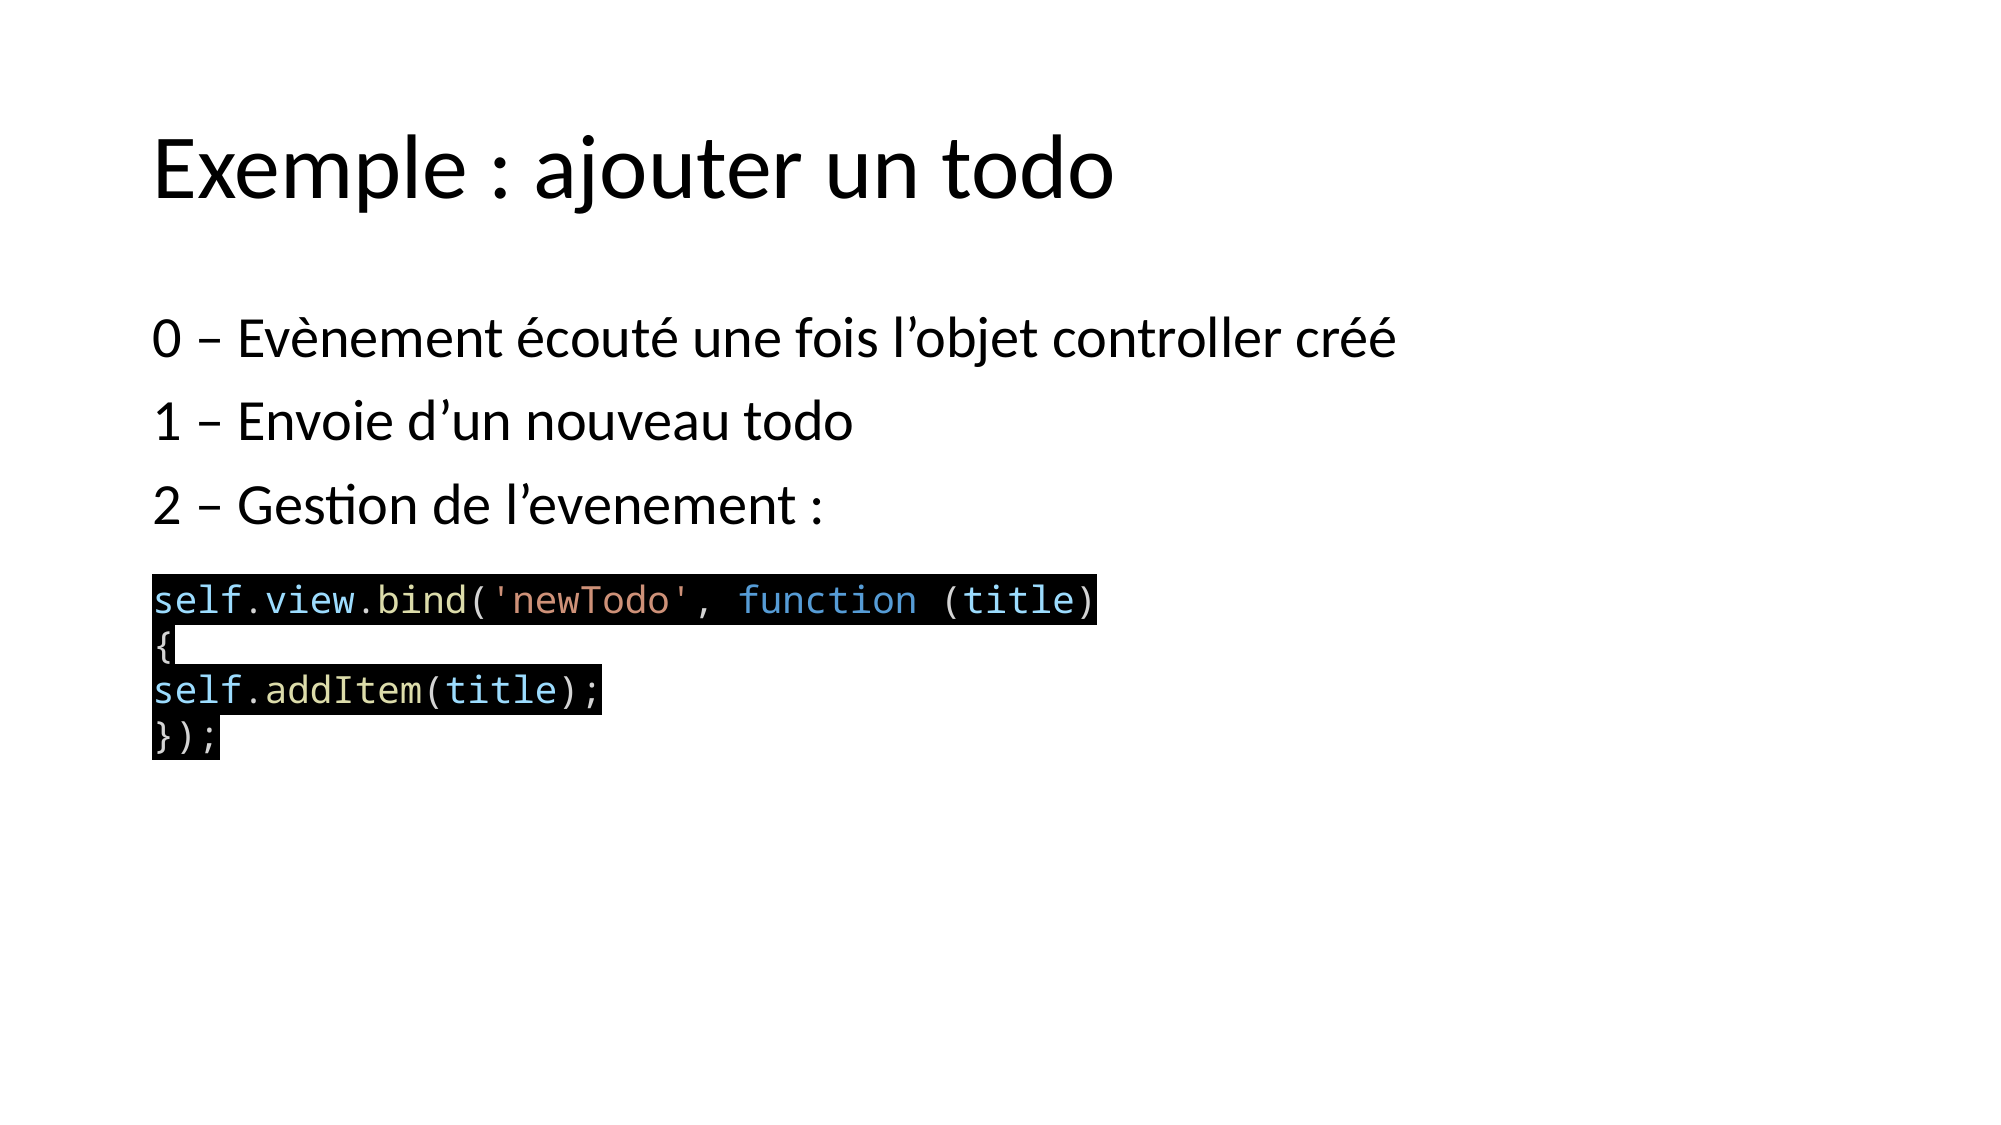

# Exemple : ajouter un todo
0 – Evènement écouté une fois l’objet controller créé
1 – Envoie d’un nouveau todo
2 – Gestion de l’evenement :

self.view.bind('newTodo', function (title) {
self.addItem(title);
});